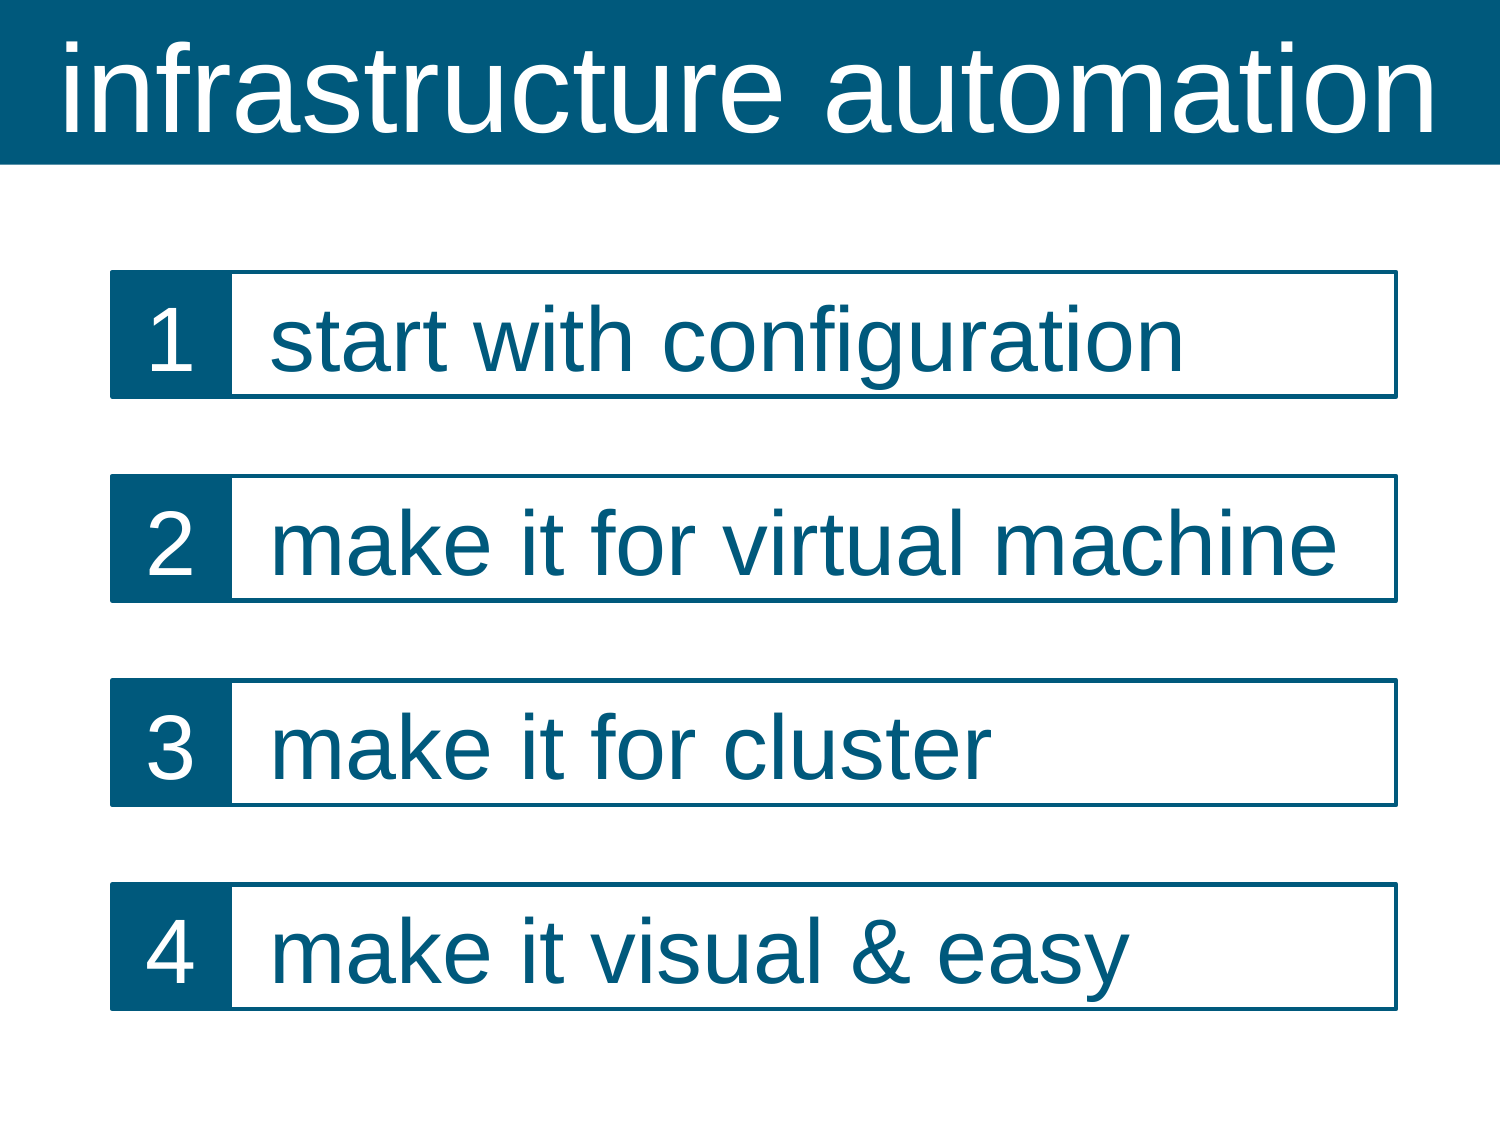

infrastructure automation
1
 start with configuration
2
 make it for virtual machine
3
 make it for cluster
4
 make it visual & easy